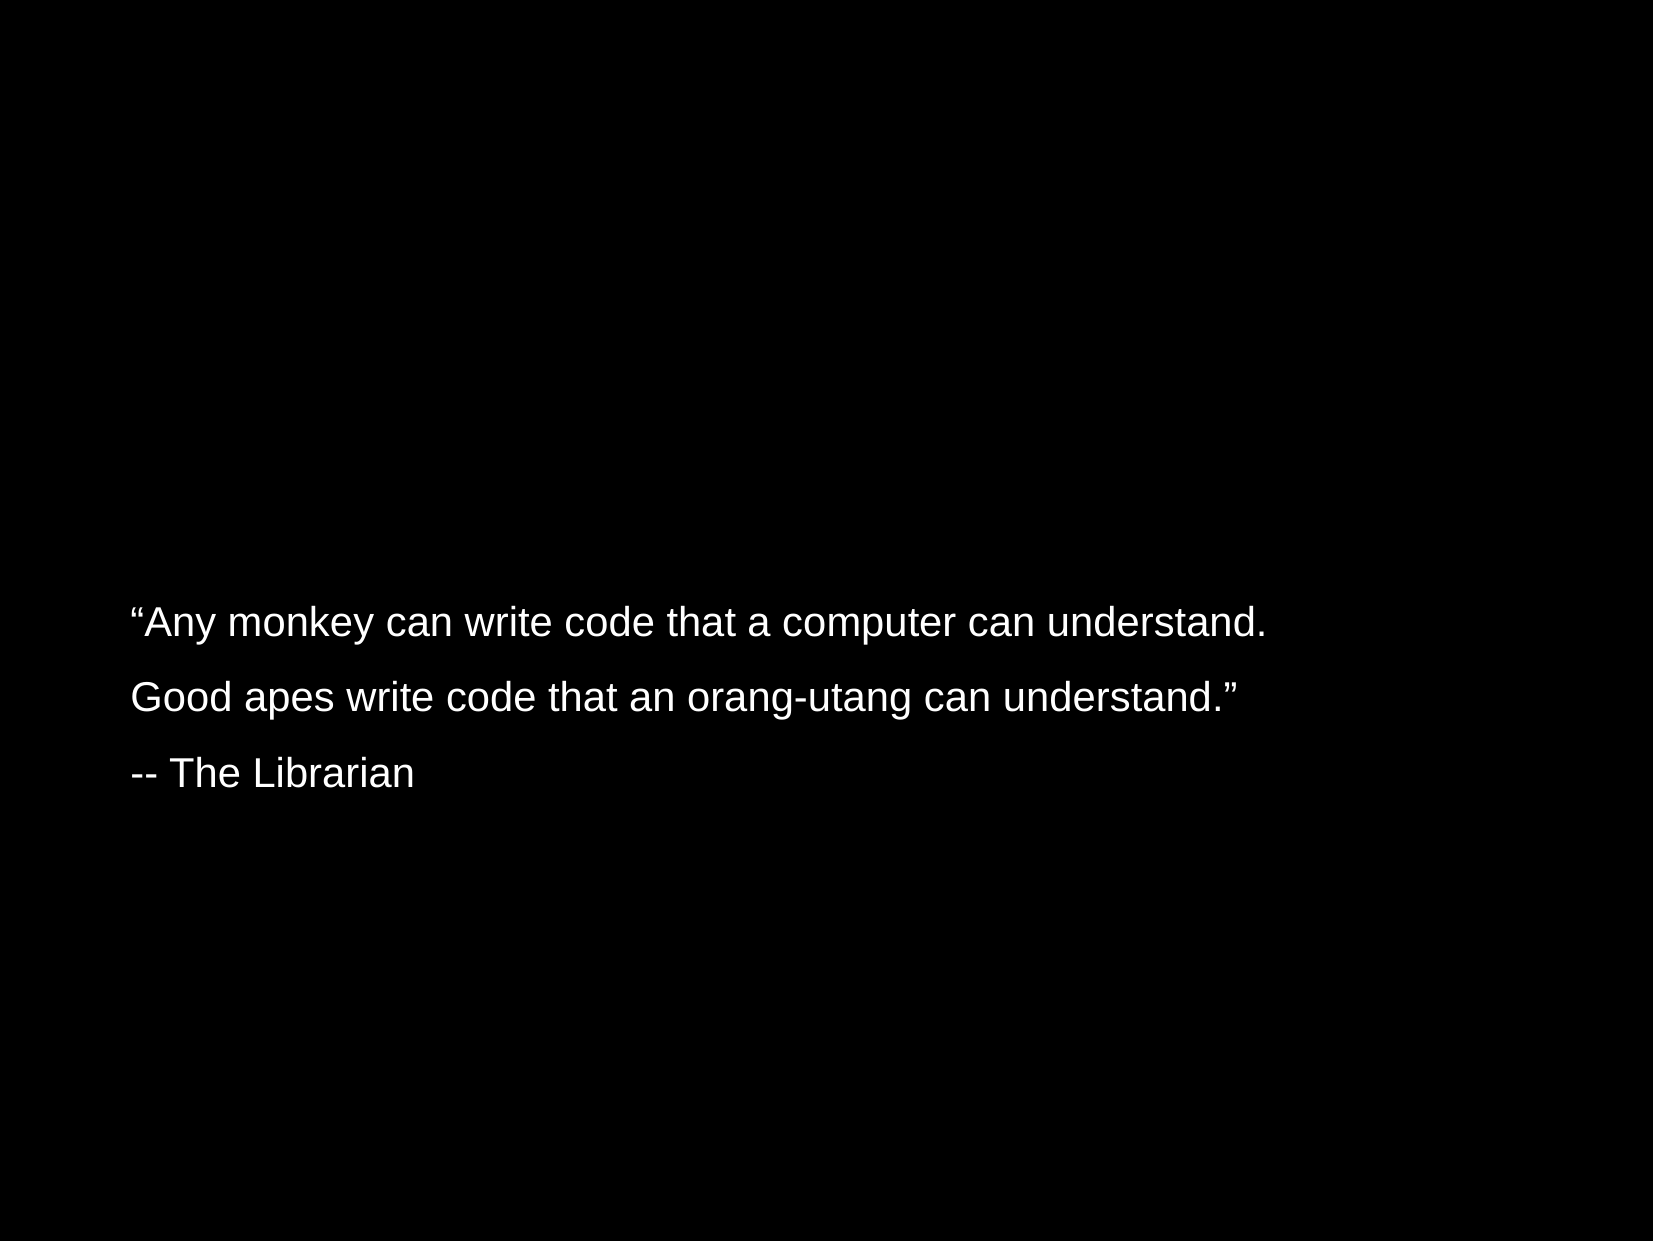

“Any monkey can write code that a computer can understand.
Good apes write code that an orang-utang can understand.”
-- The Librarian
#